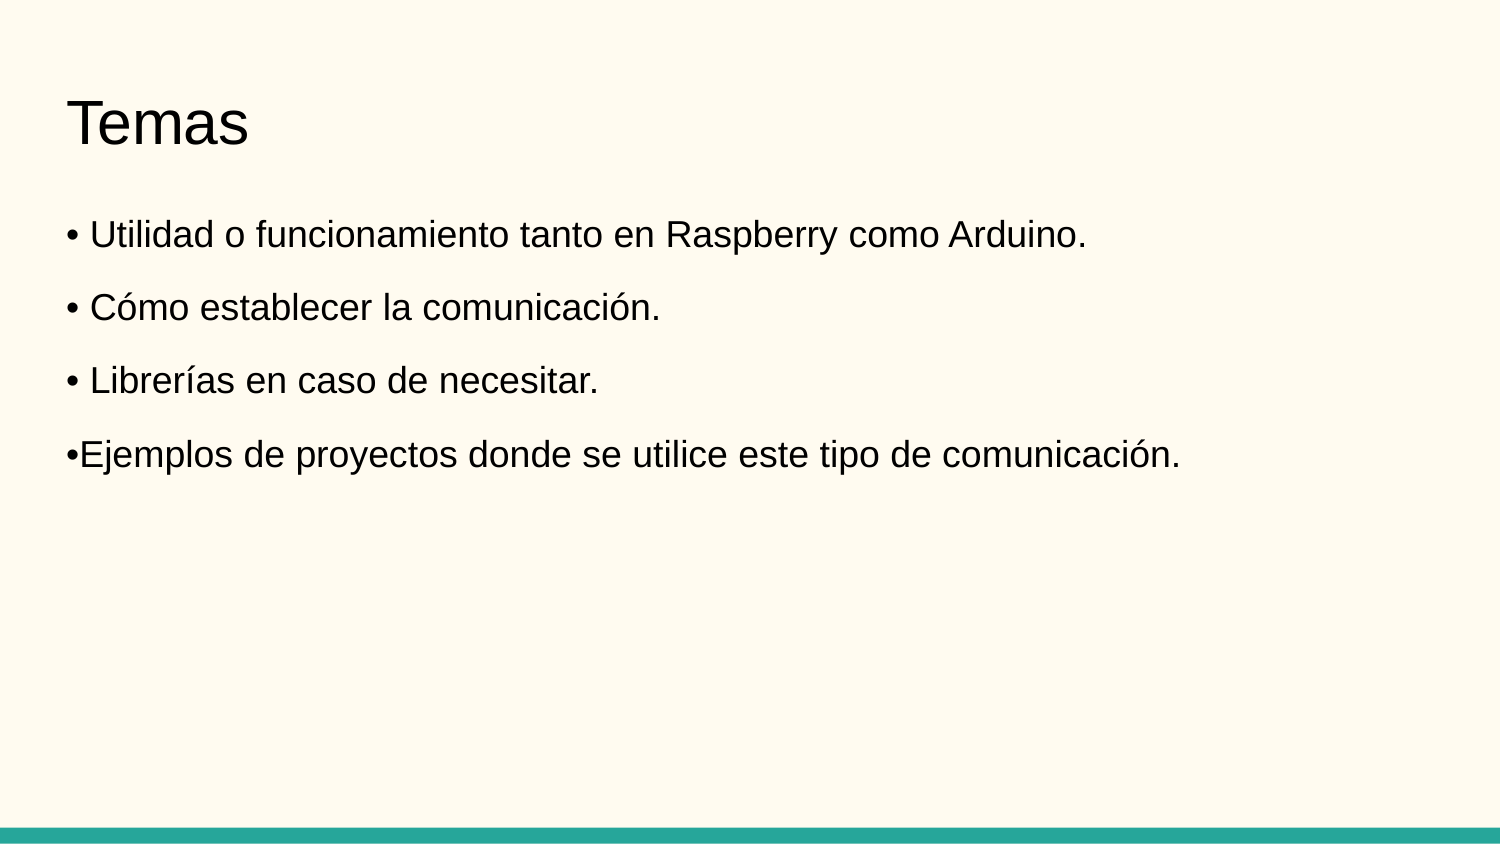

# Temas
• Utilidad o funcionamiento tanto en Raspberry como Arduino.
• Cómo establecer la comunicación.
• Librerías en caso de necesitar.
•Ejemplos de proyectos donde se utilice este tipo de comunicación.